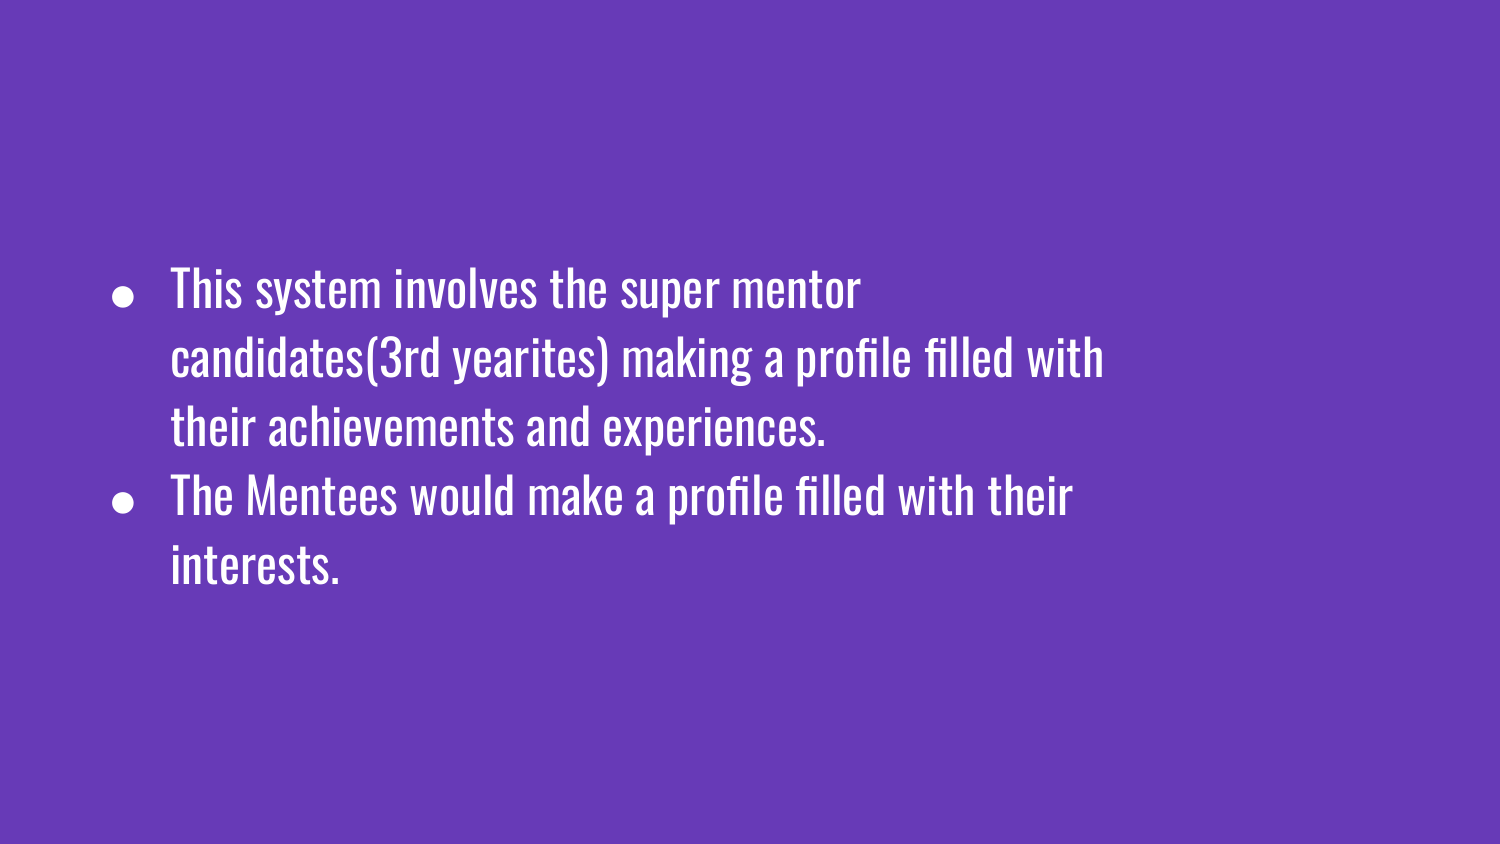

# This system involves the super mentor candidates(3rd yearites) making a profile filled with their achievements and experiences.
The Mentees would make a profile filled with their interests.